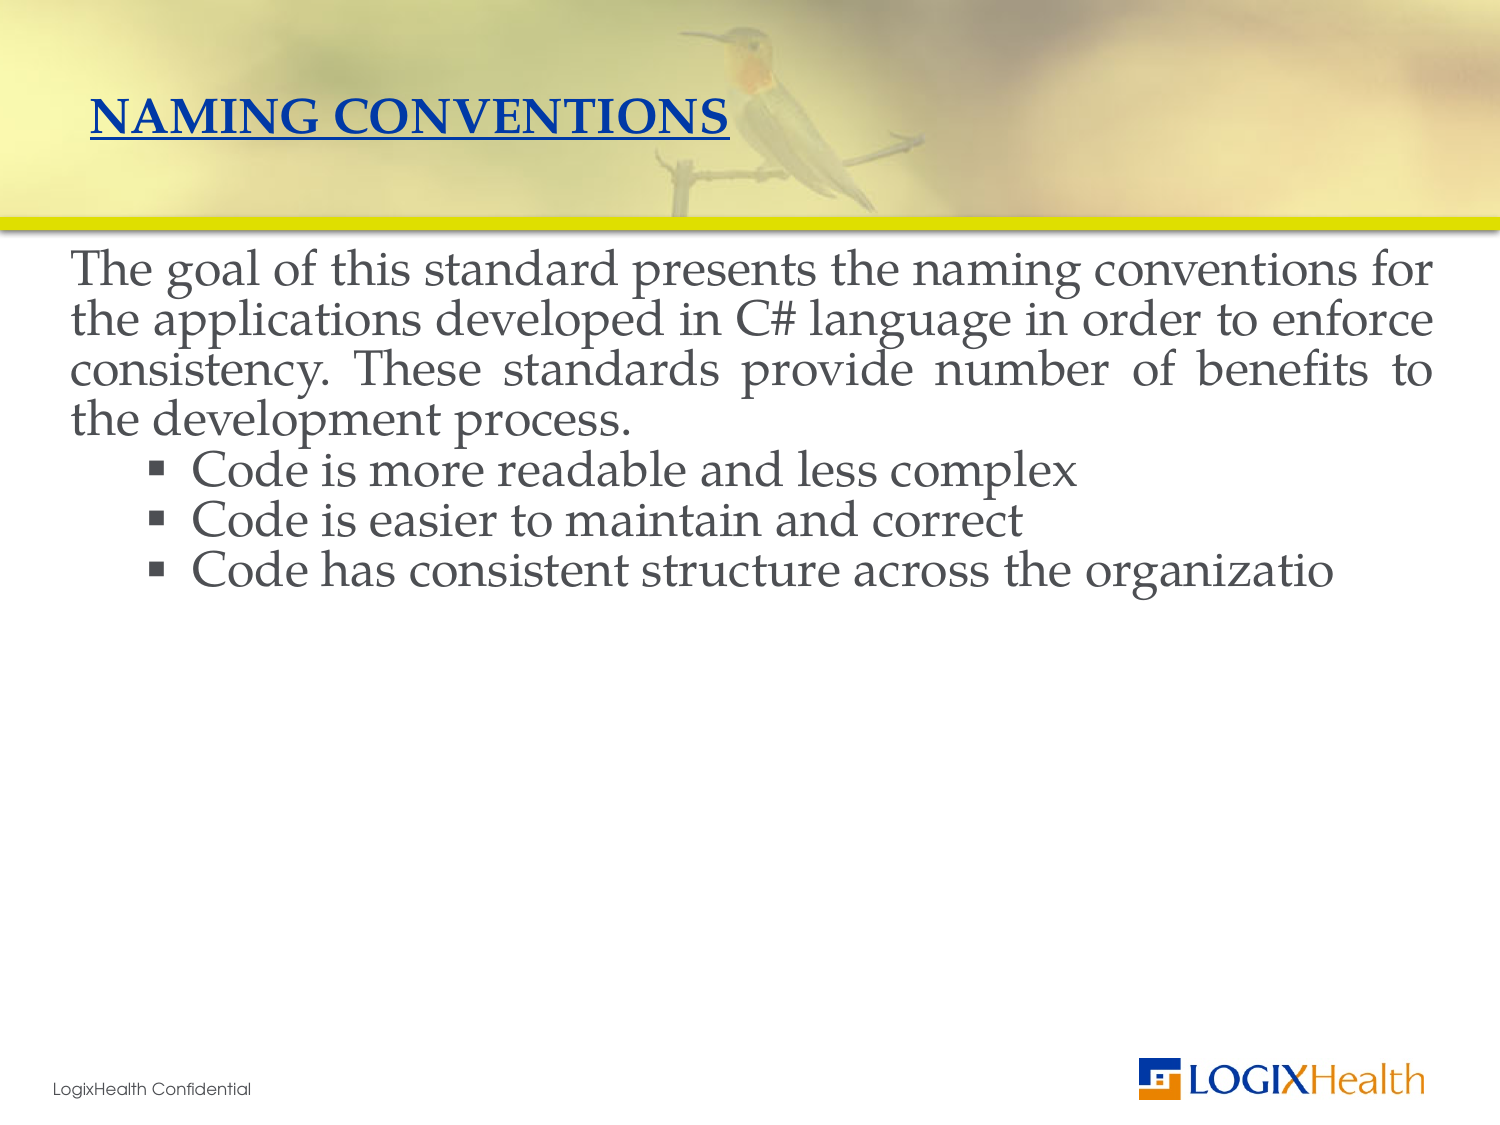

# Naming Conventions
| The goal of this standard presents the naming conventions for the applications developed in C# language in order to enforce consistency. These standards provide number of benefits to the development process. Code is more readable and less complex Code is easier to maintain and correct Code has consistent structure across the organization |
| --- |